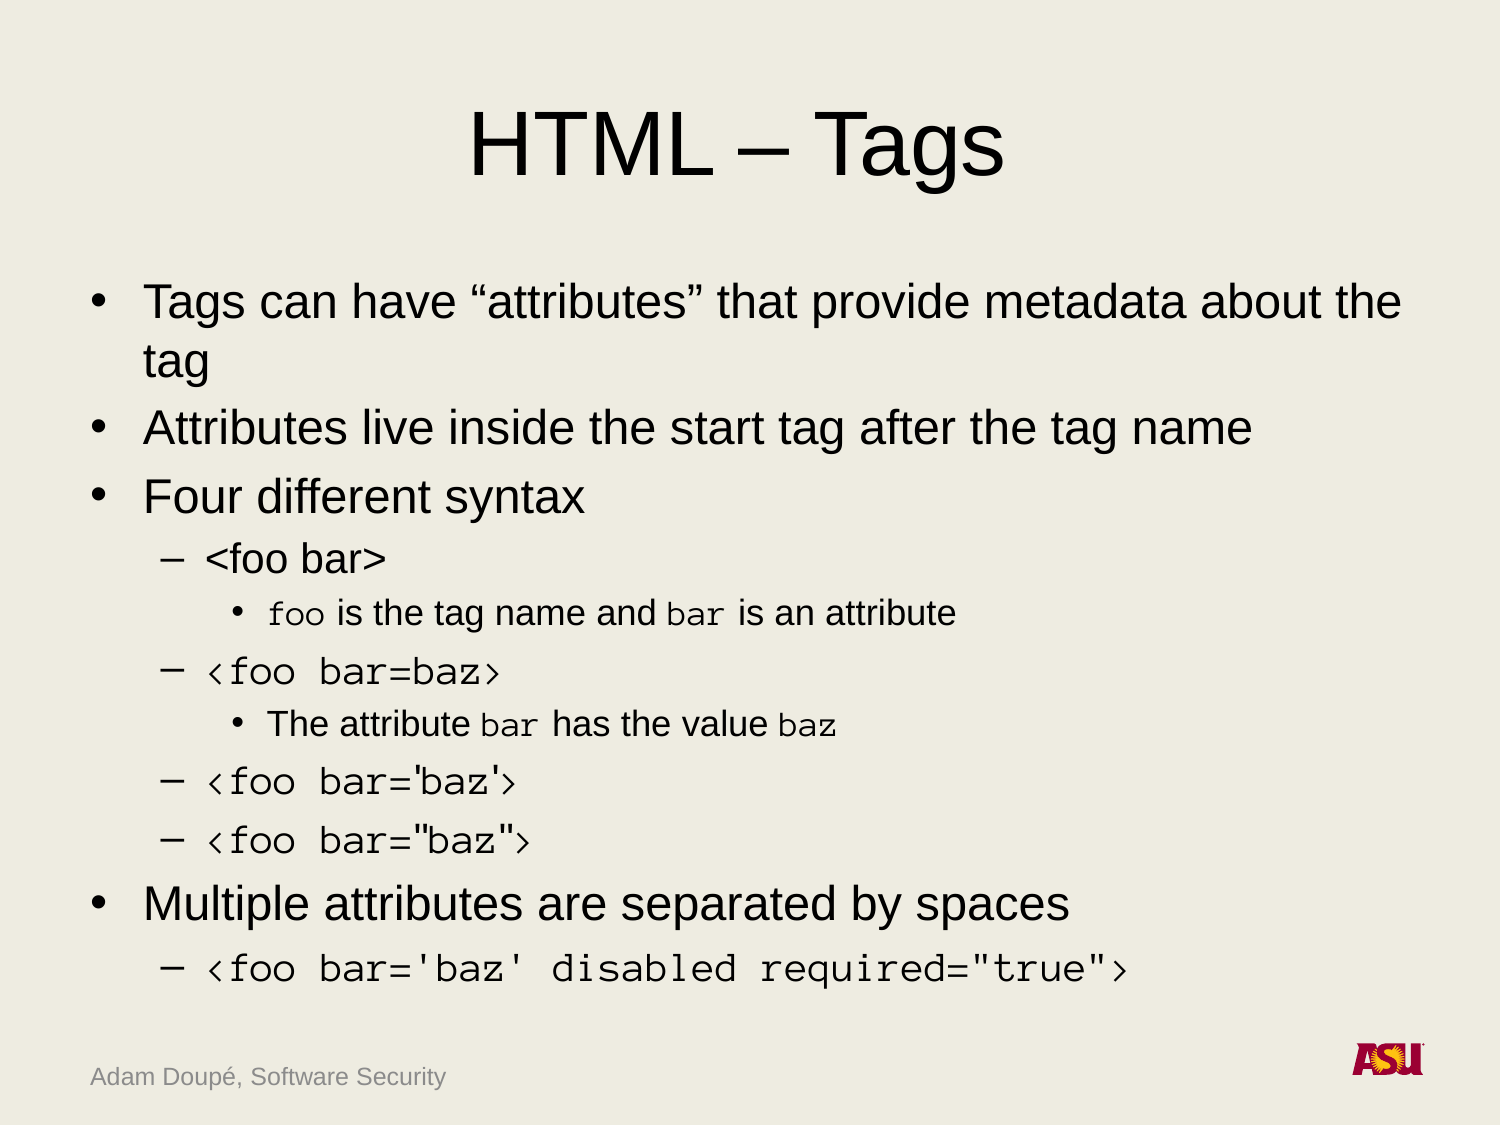

# HTML – Tags
Tags can have “attributes” that provide metadata about the tag
Attributes live inside the start tag after the tag name
Four different syntax
<foo bar>
foo is the tag name and bar is an attribute
<foo bar=baz>
The attribute bar has the value baz
<foo bar='baz'>
<foo bar="baz">
Multiple attributes are separated by spaces
<foo bar='baz' disabled required="true">